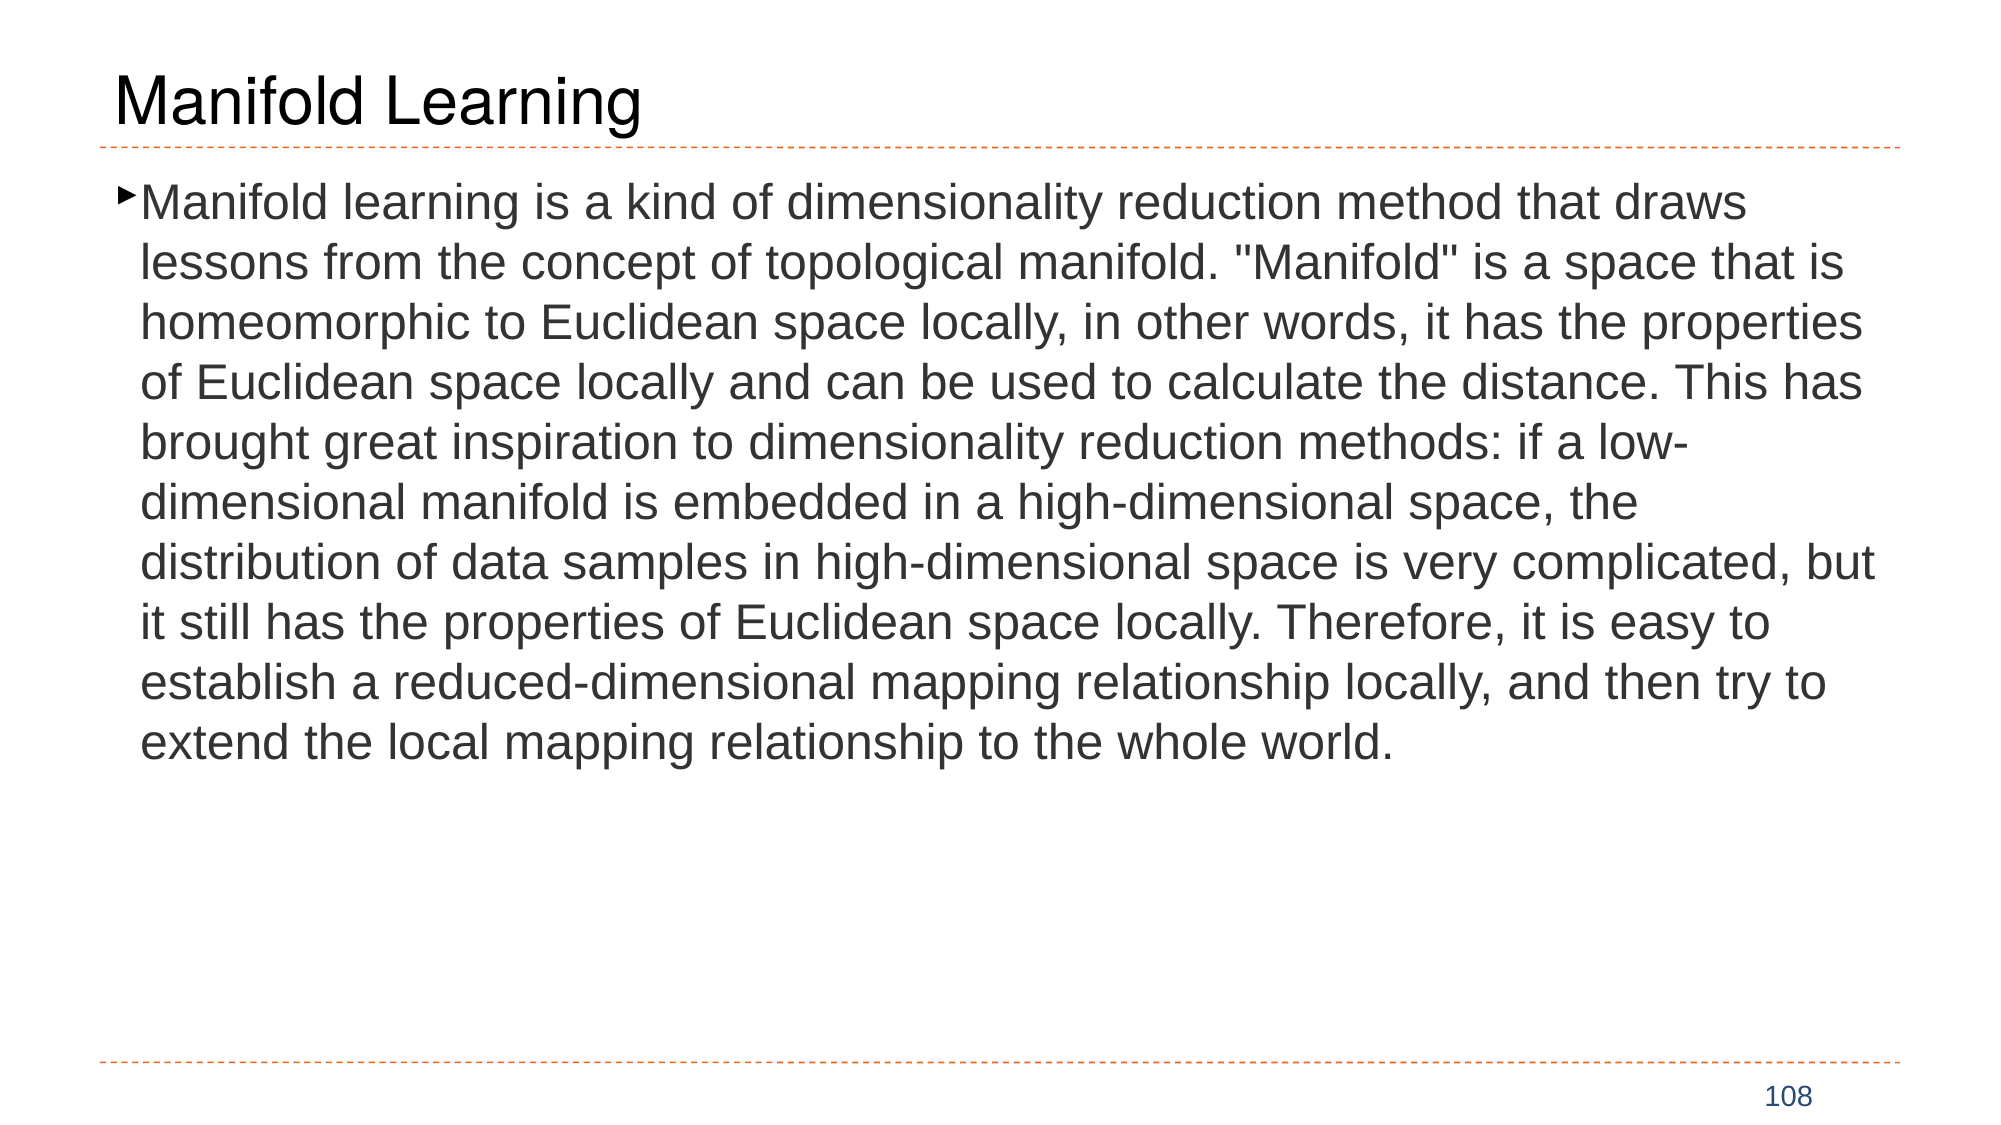

# Manifold Learning
Manifold learning is a kind of dimensionality reduction method that draws lessons from the concept of topological manifold. "Manifold" is a space that is homeomorphic to Euclidean space locally, in other words, it has the properties of Euclidean space locally and can be used to calculate the distance. This has brought great inspiration to dimensionality reduction methods: if a low-dimensional manifold is embedded in a high-dimensional space, the distribution of data samples in high-dimensional space is very complicated, but it still has the properties of Euclidean space locally. Therefore, it is easy to establish a reduced-dimensional mapping relationship locally, and then try to extend the local mapping relationship to the whole world.